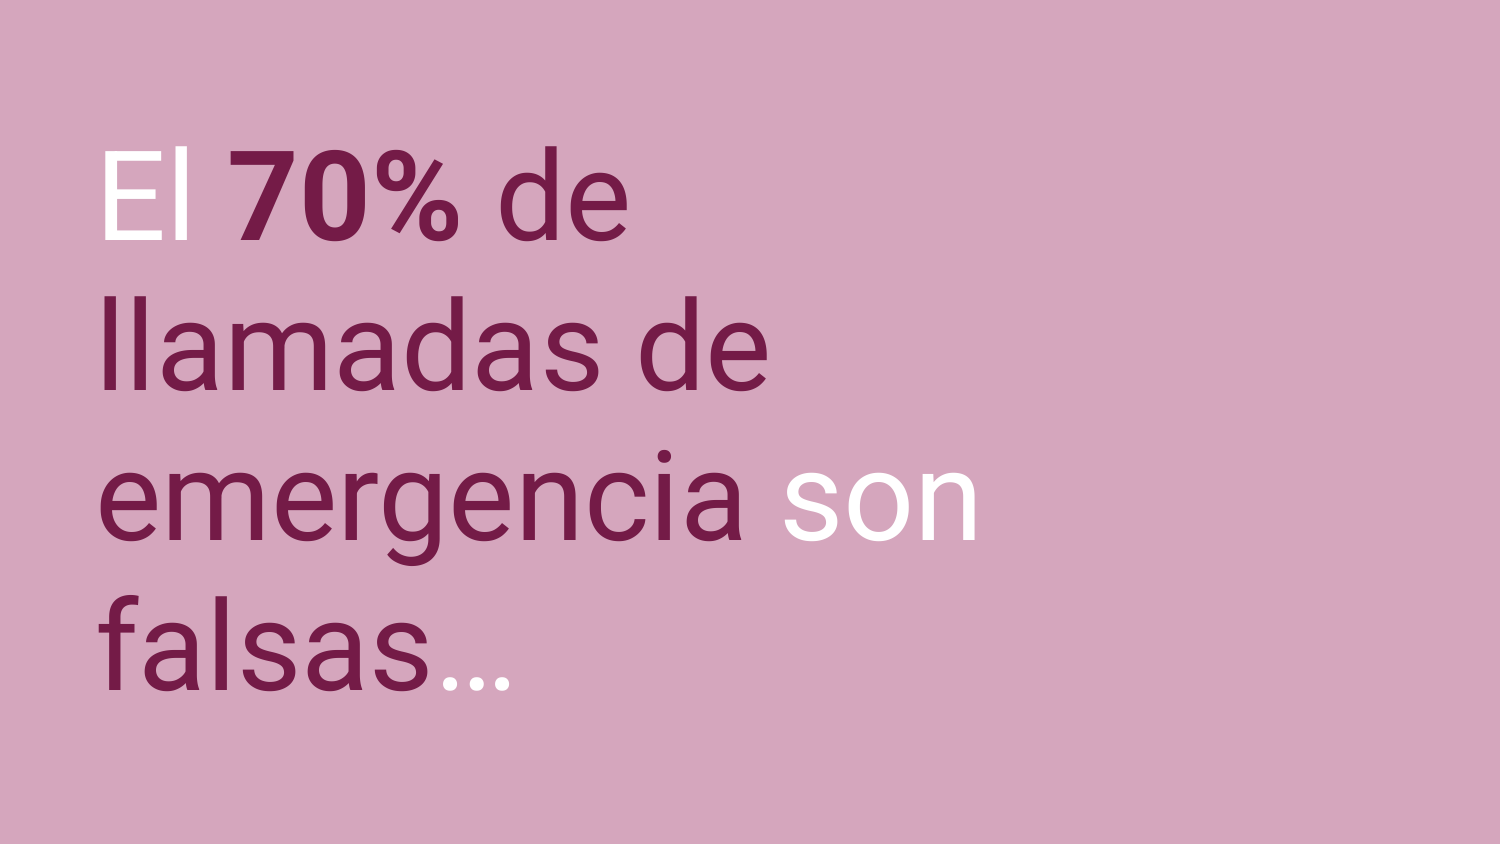

# El 70% de llamadas de emergencia son falsas…